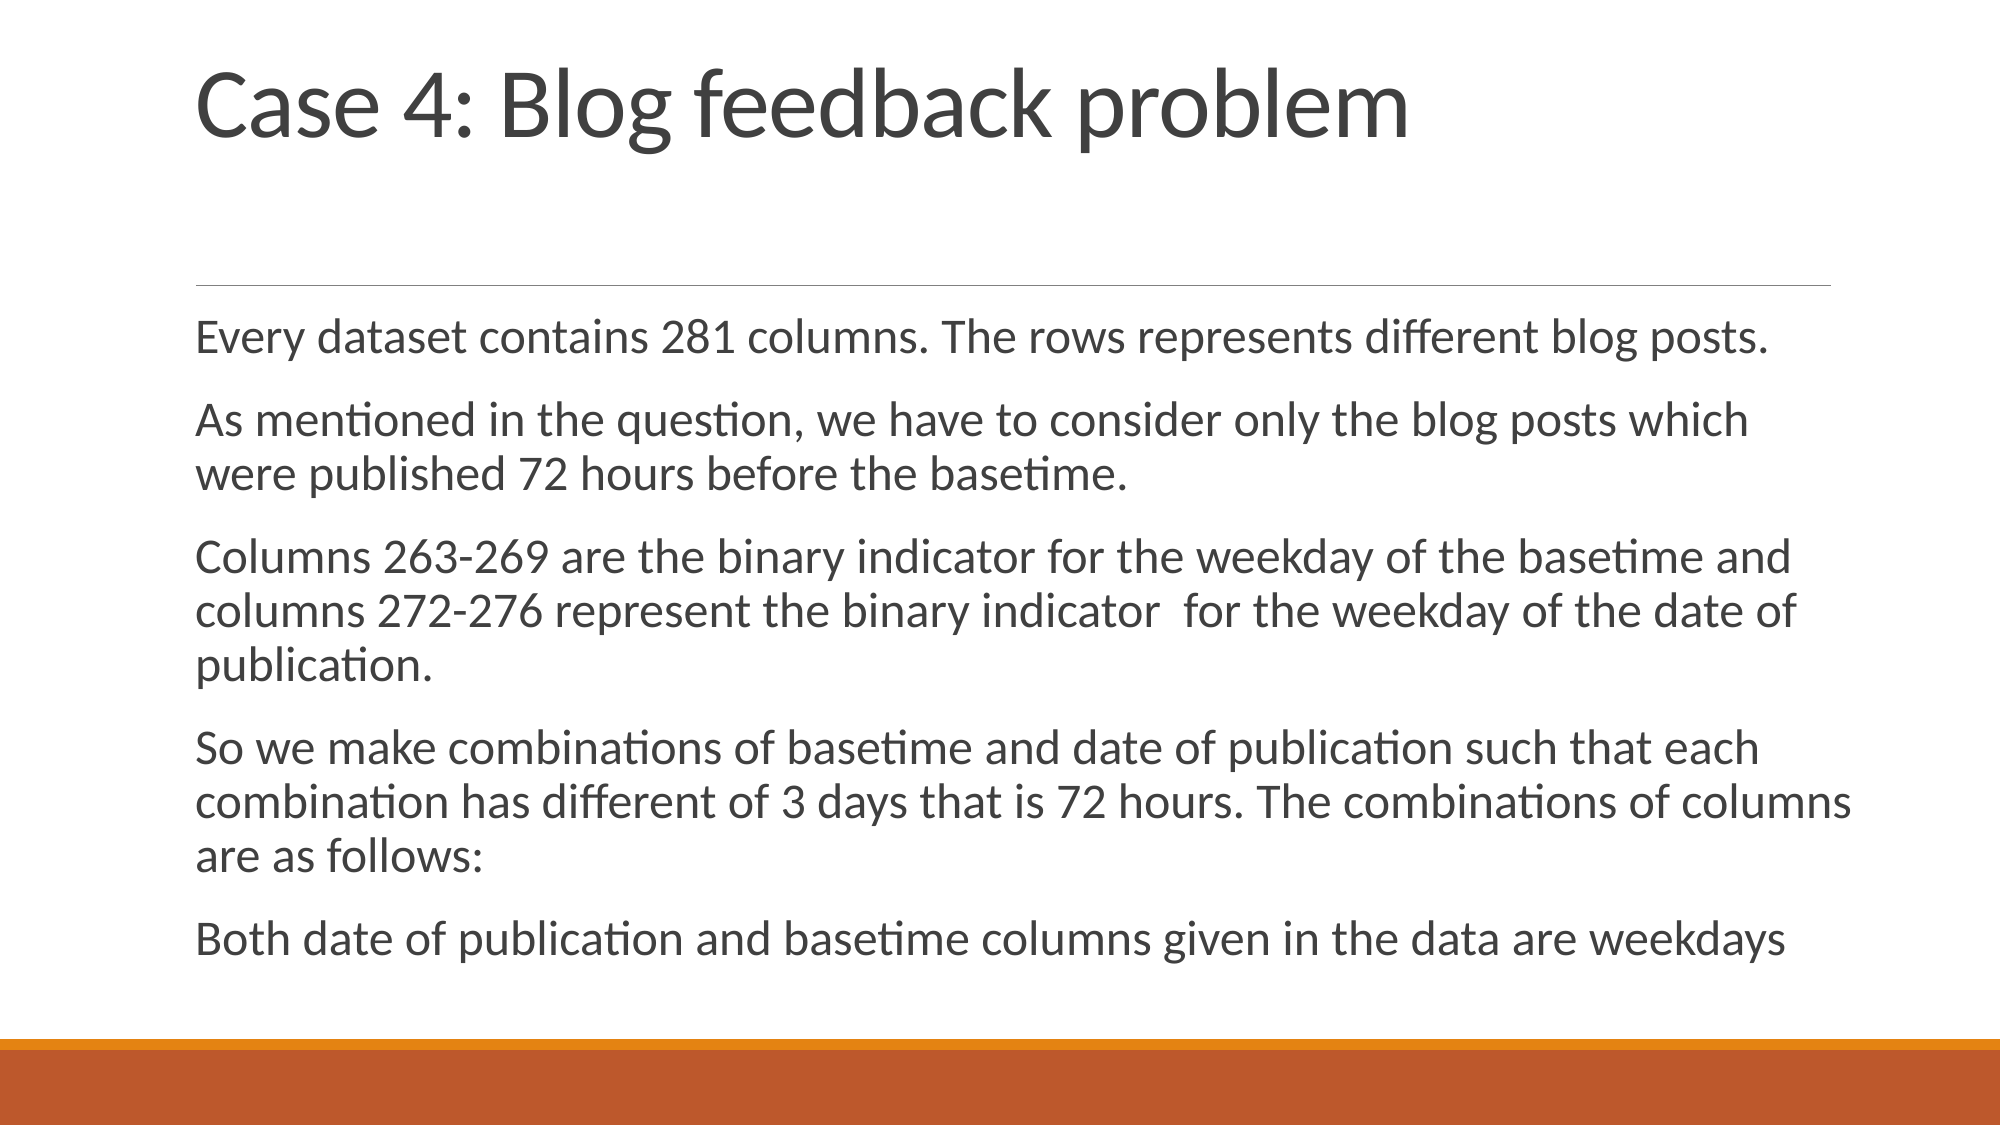

# Case 4: Blog feedback problem
Every dataset contains 281 columns. The rows represents different blog posts.
As mentioned in the question, we have to consider only the blog posts which were published 72 hours before the basetime.
Columns 263-269 are the binary indicator for the weekday of the basetime and columns 272-276 represent the binary indicator  for the weekday of the date of publication.
So we make combinations of basetime and date of publication such that each combination has different of 3 days that is 72 hours. The combinations of columns are as follows:
Both date of publication and basetime columns given in the data are weekdays